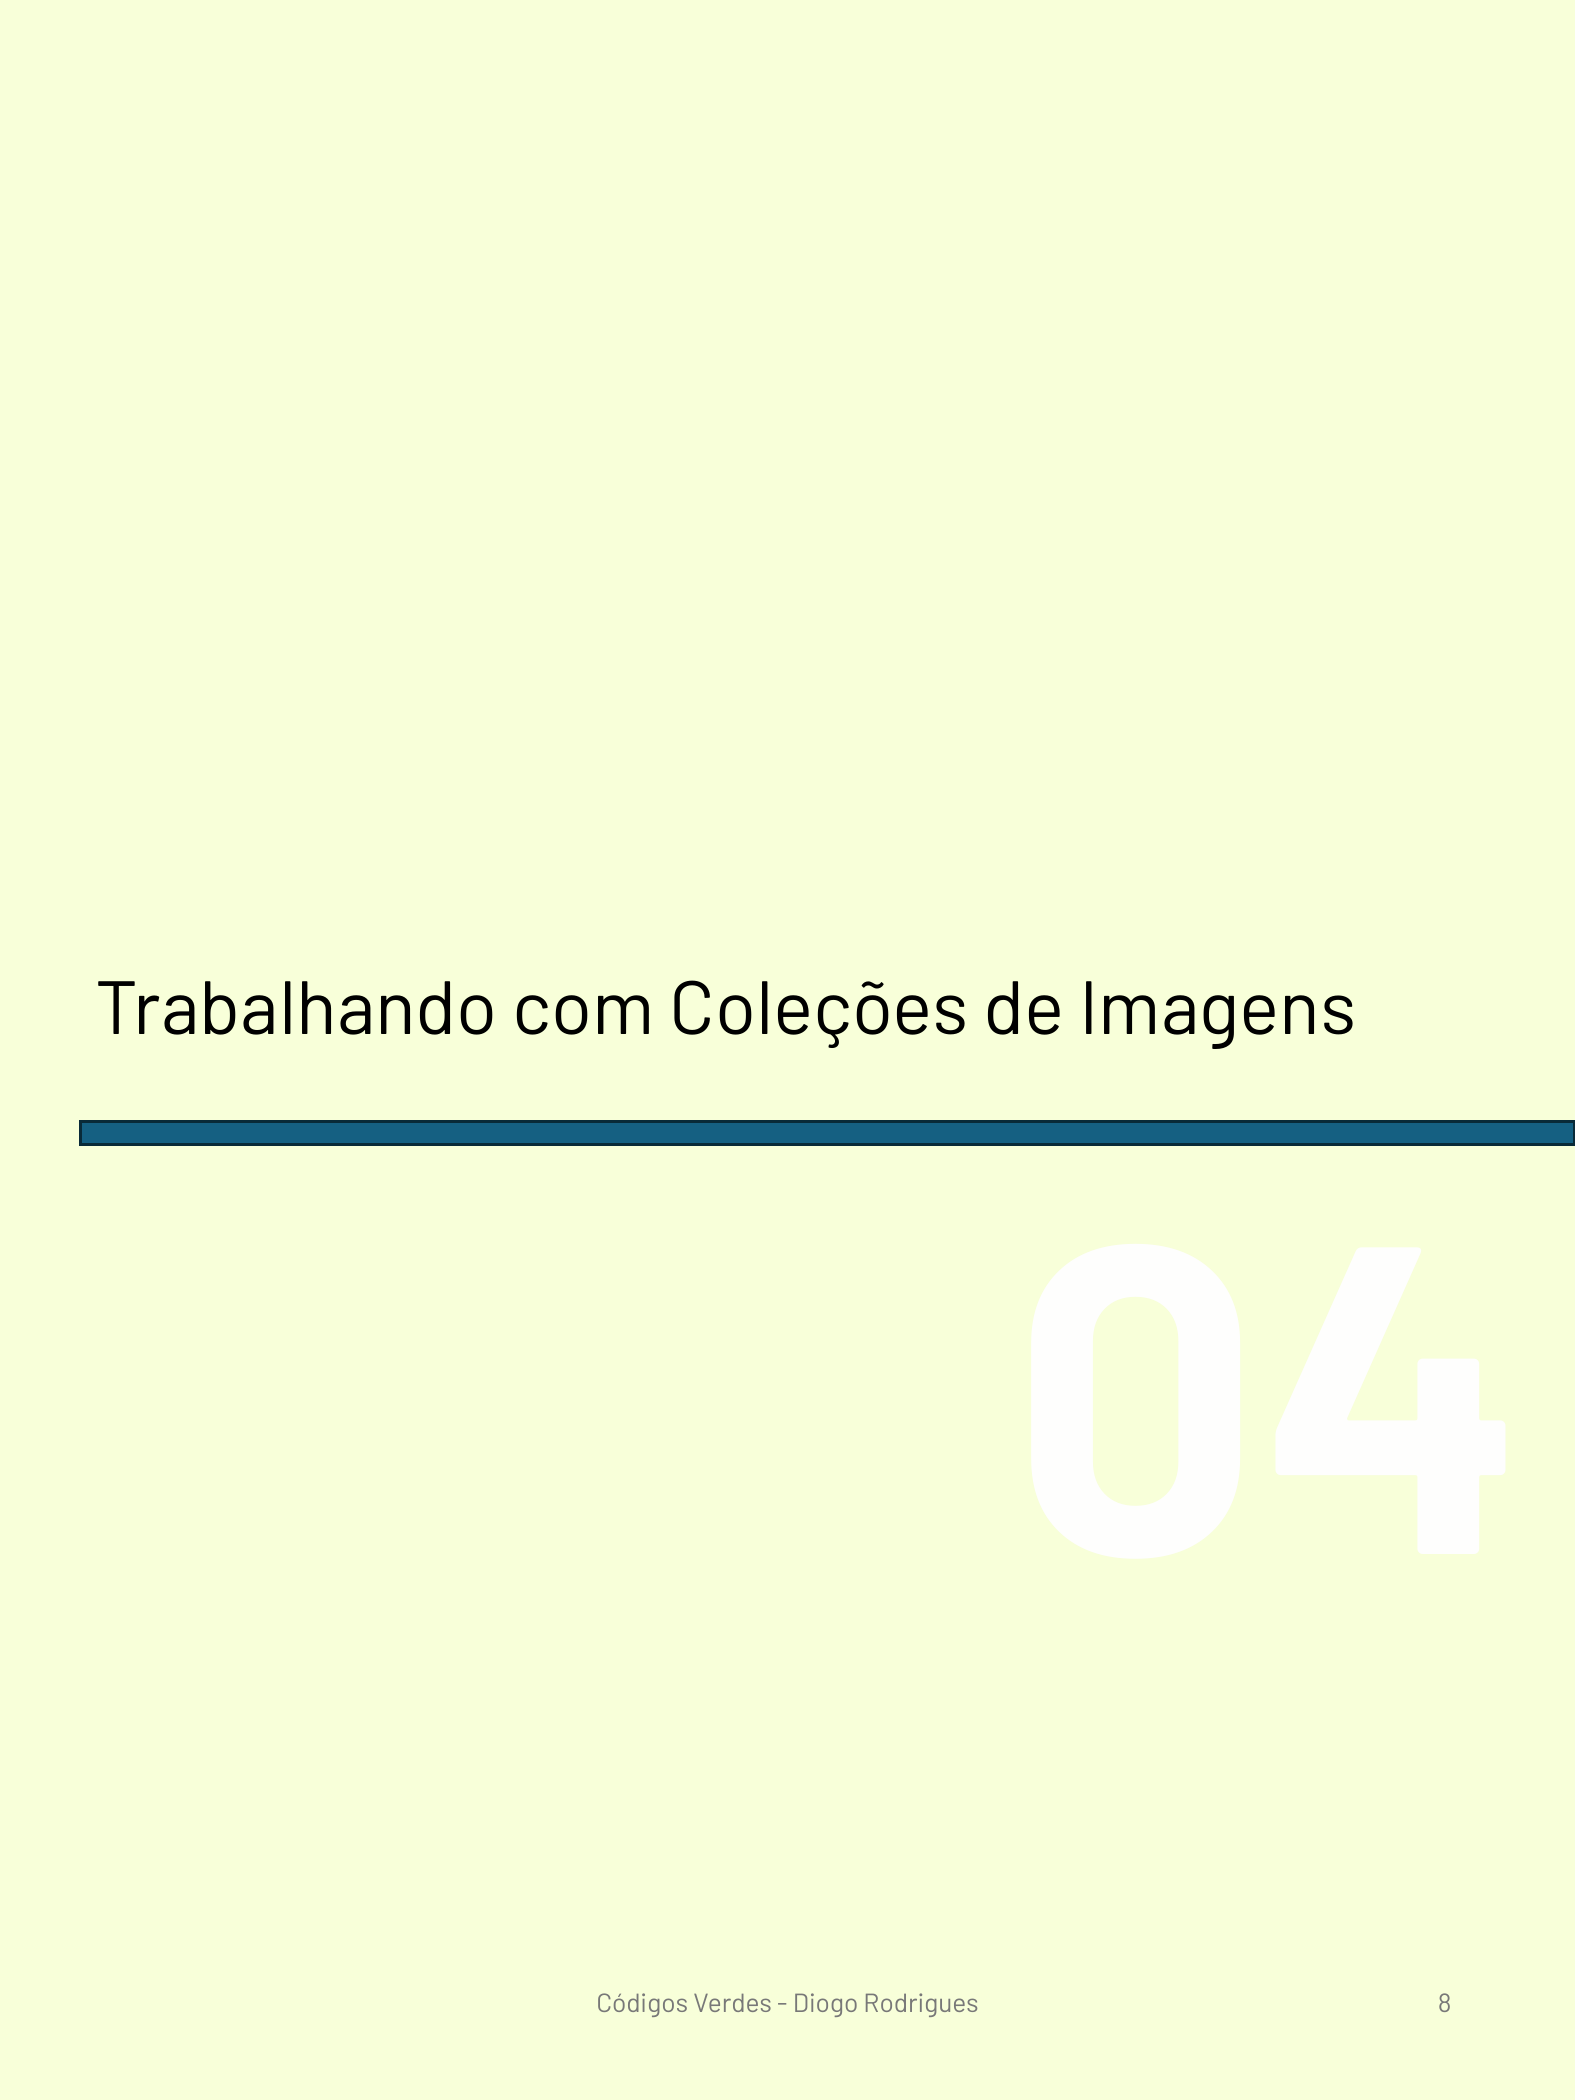

# Trabalhando com Coleções de Imagens

04
Códigos Verdes - Diogo Rodrigues
8